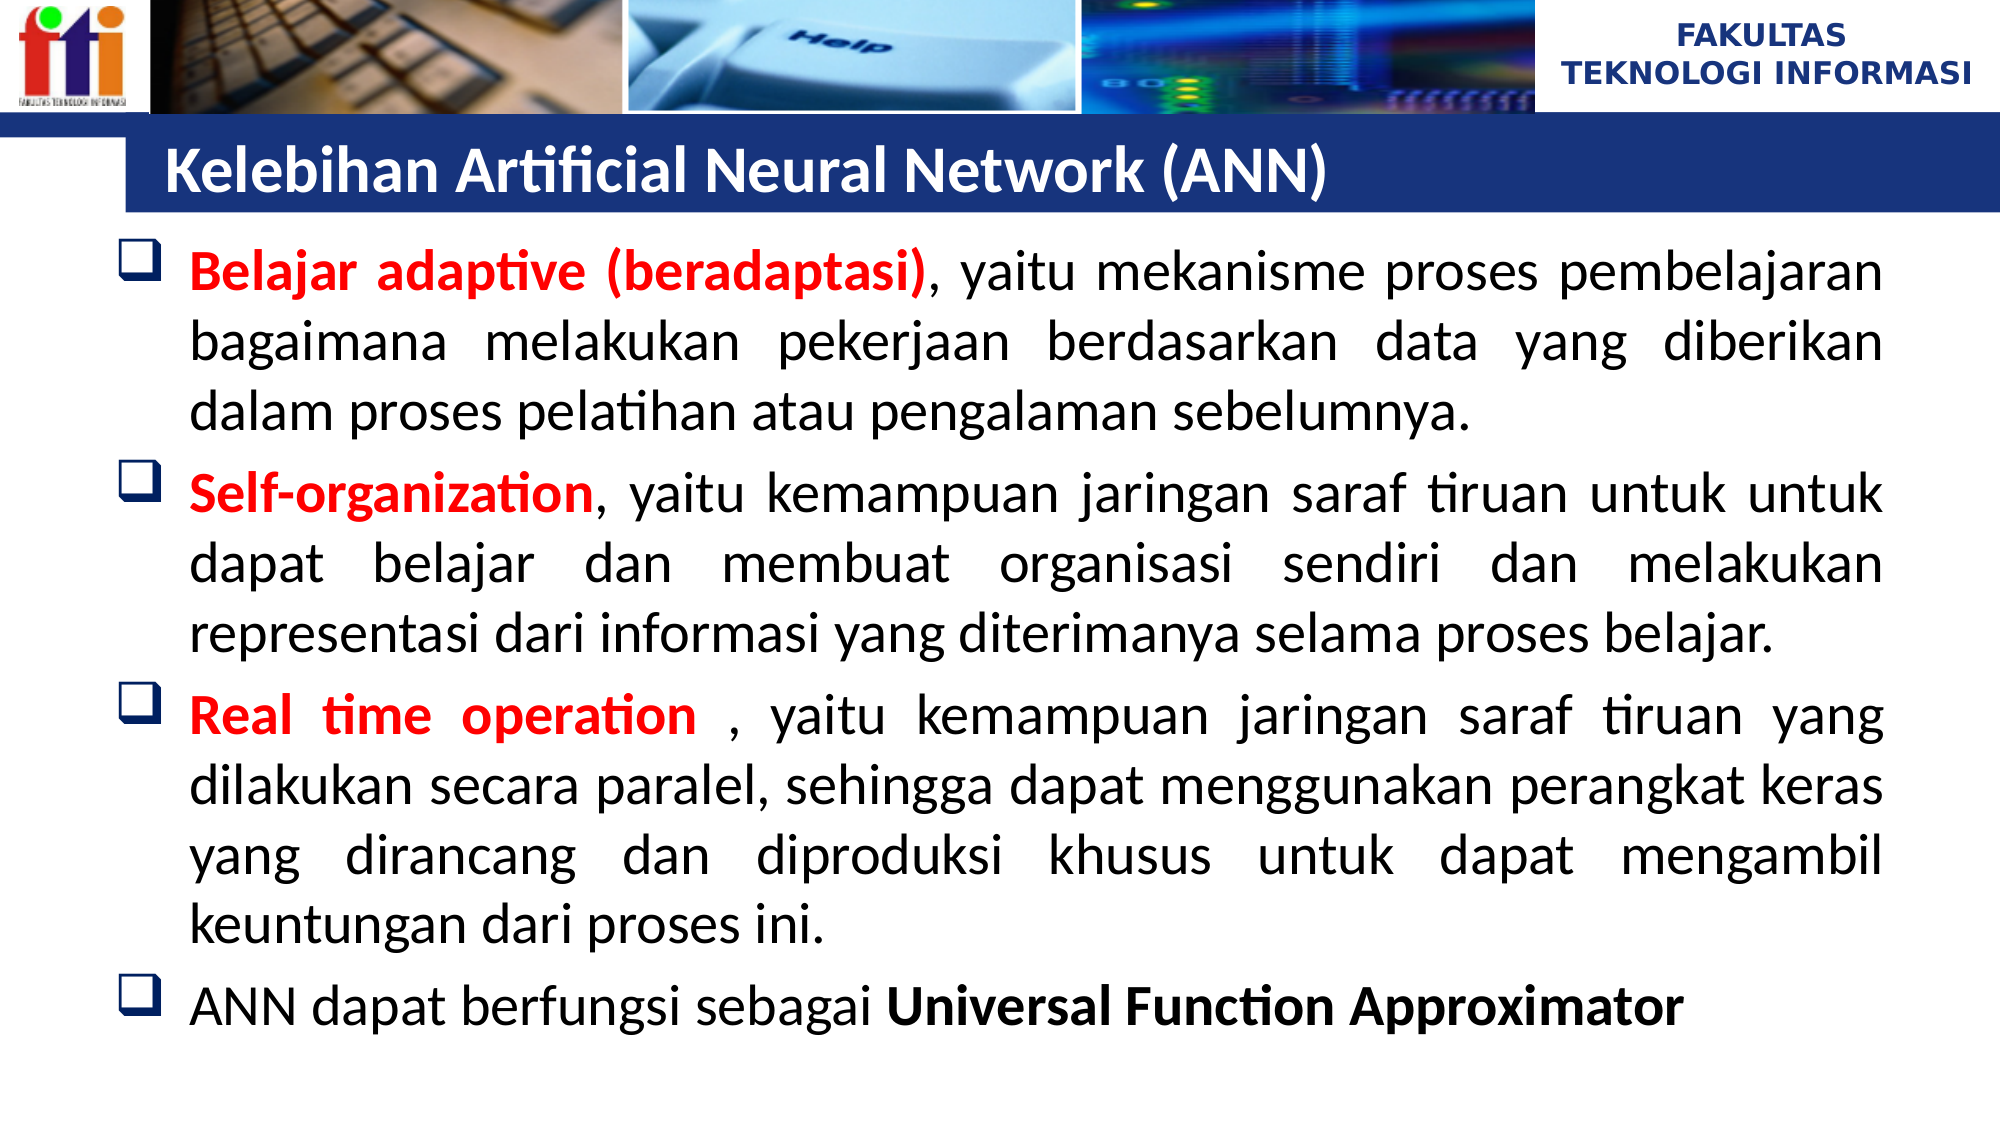

# Kelebihan Artificial Neural Network (ANN)
Belajar adaptive (beradaptasi), yaitu mekanisme proses pembelajaran bagaimana melakukan pekerjaan berdasarkan data yang diberikan dalam proses pelatihan atau pengalaman sebelumnya.
Self-organization, yaitu kemampuan jaringan saraf tiruan untuk untuk dapat belajar dan membuat organisasi sendiri dan melakukan representasi dari informasi yang diterimanya selama proses belajar.
Real time operation , yaitu kemampuan jaringan saraf tiruan yang dilakukan secara paralel, sehingga dapat menggunakan perangkat keras yang dirancang dan diproduksi khusus untuk dapat mengambil keuntungan dari proses ini.
ANN dapat berfungsi sebagai Universal Function Approximator